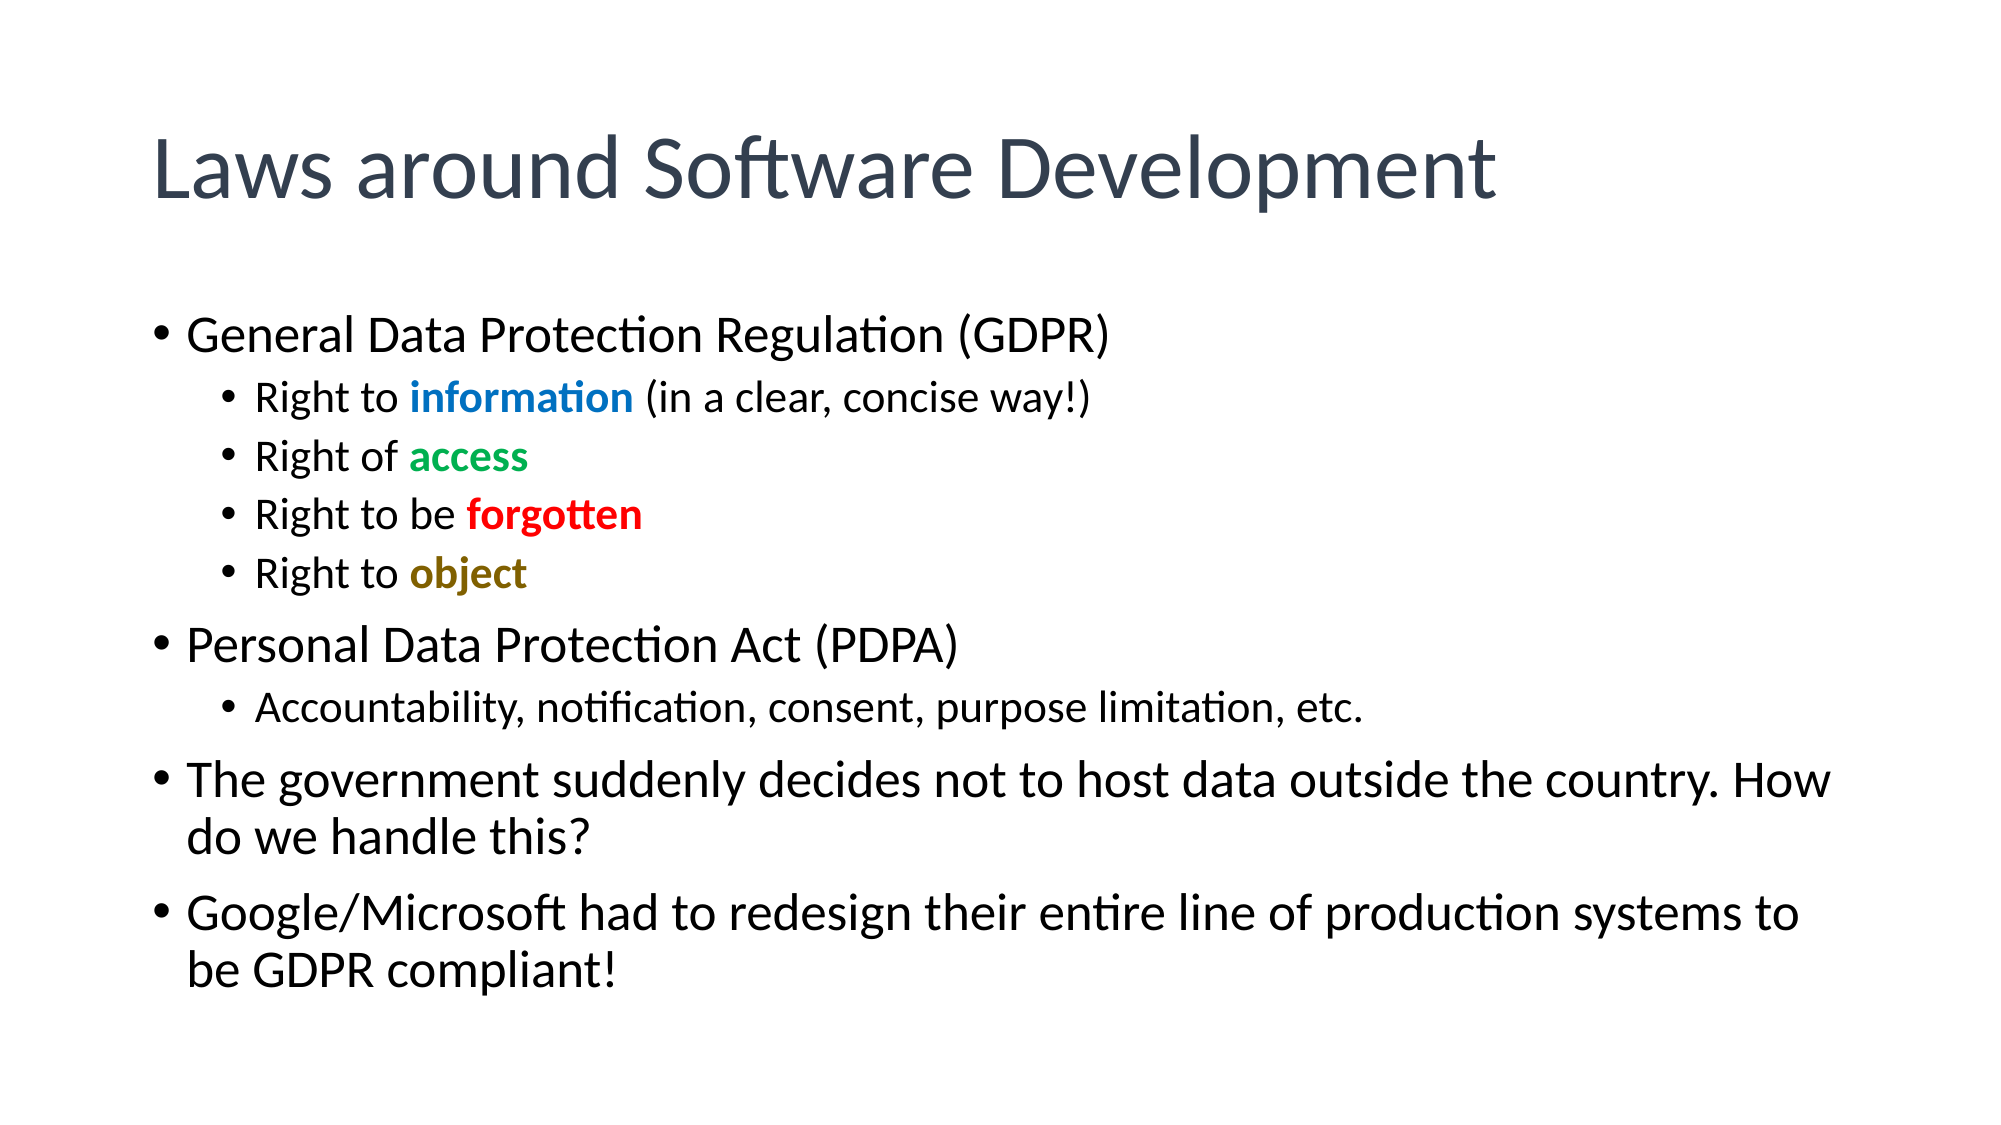

# Laws around Software Development
General Data Protection Regulation (GDPR)
Right to information (in a clear, concise way!)
Right of access
Right to be forgotten
Right to object
Personal Data Protection Act (PDPA)
Accountability, notification, consent, purpose limitation, etc.
The government suddenly decides not to host data outside the country. How do we handle this?
Google/Microsoft had to redesign their entire line of production systems to be GDPR compliant!